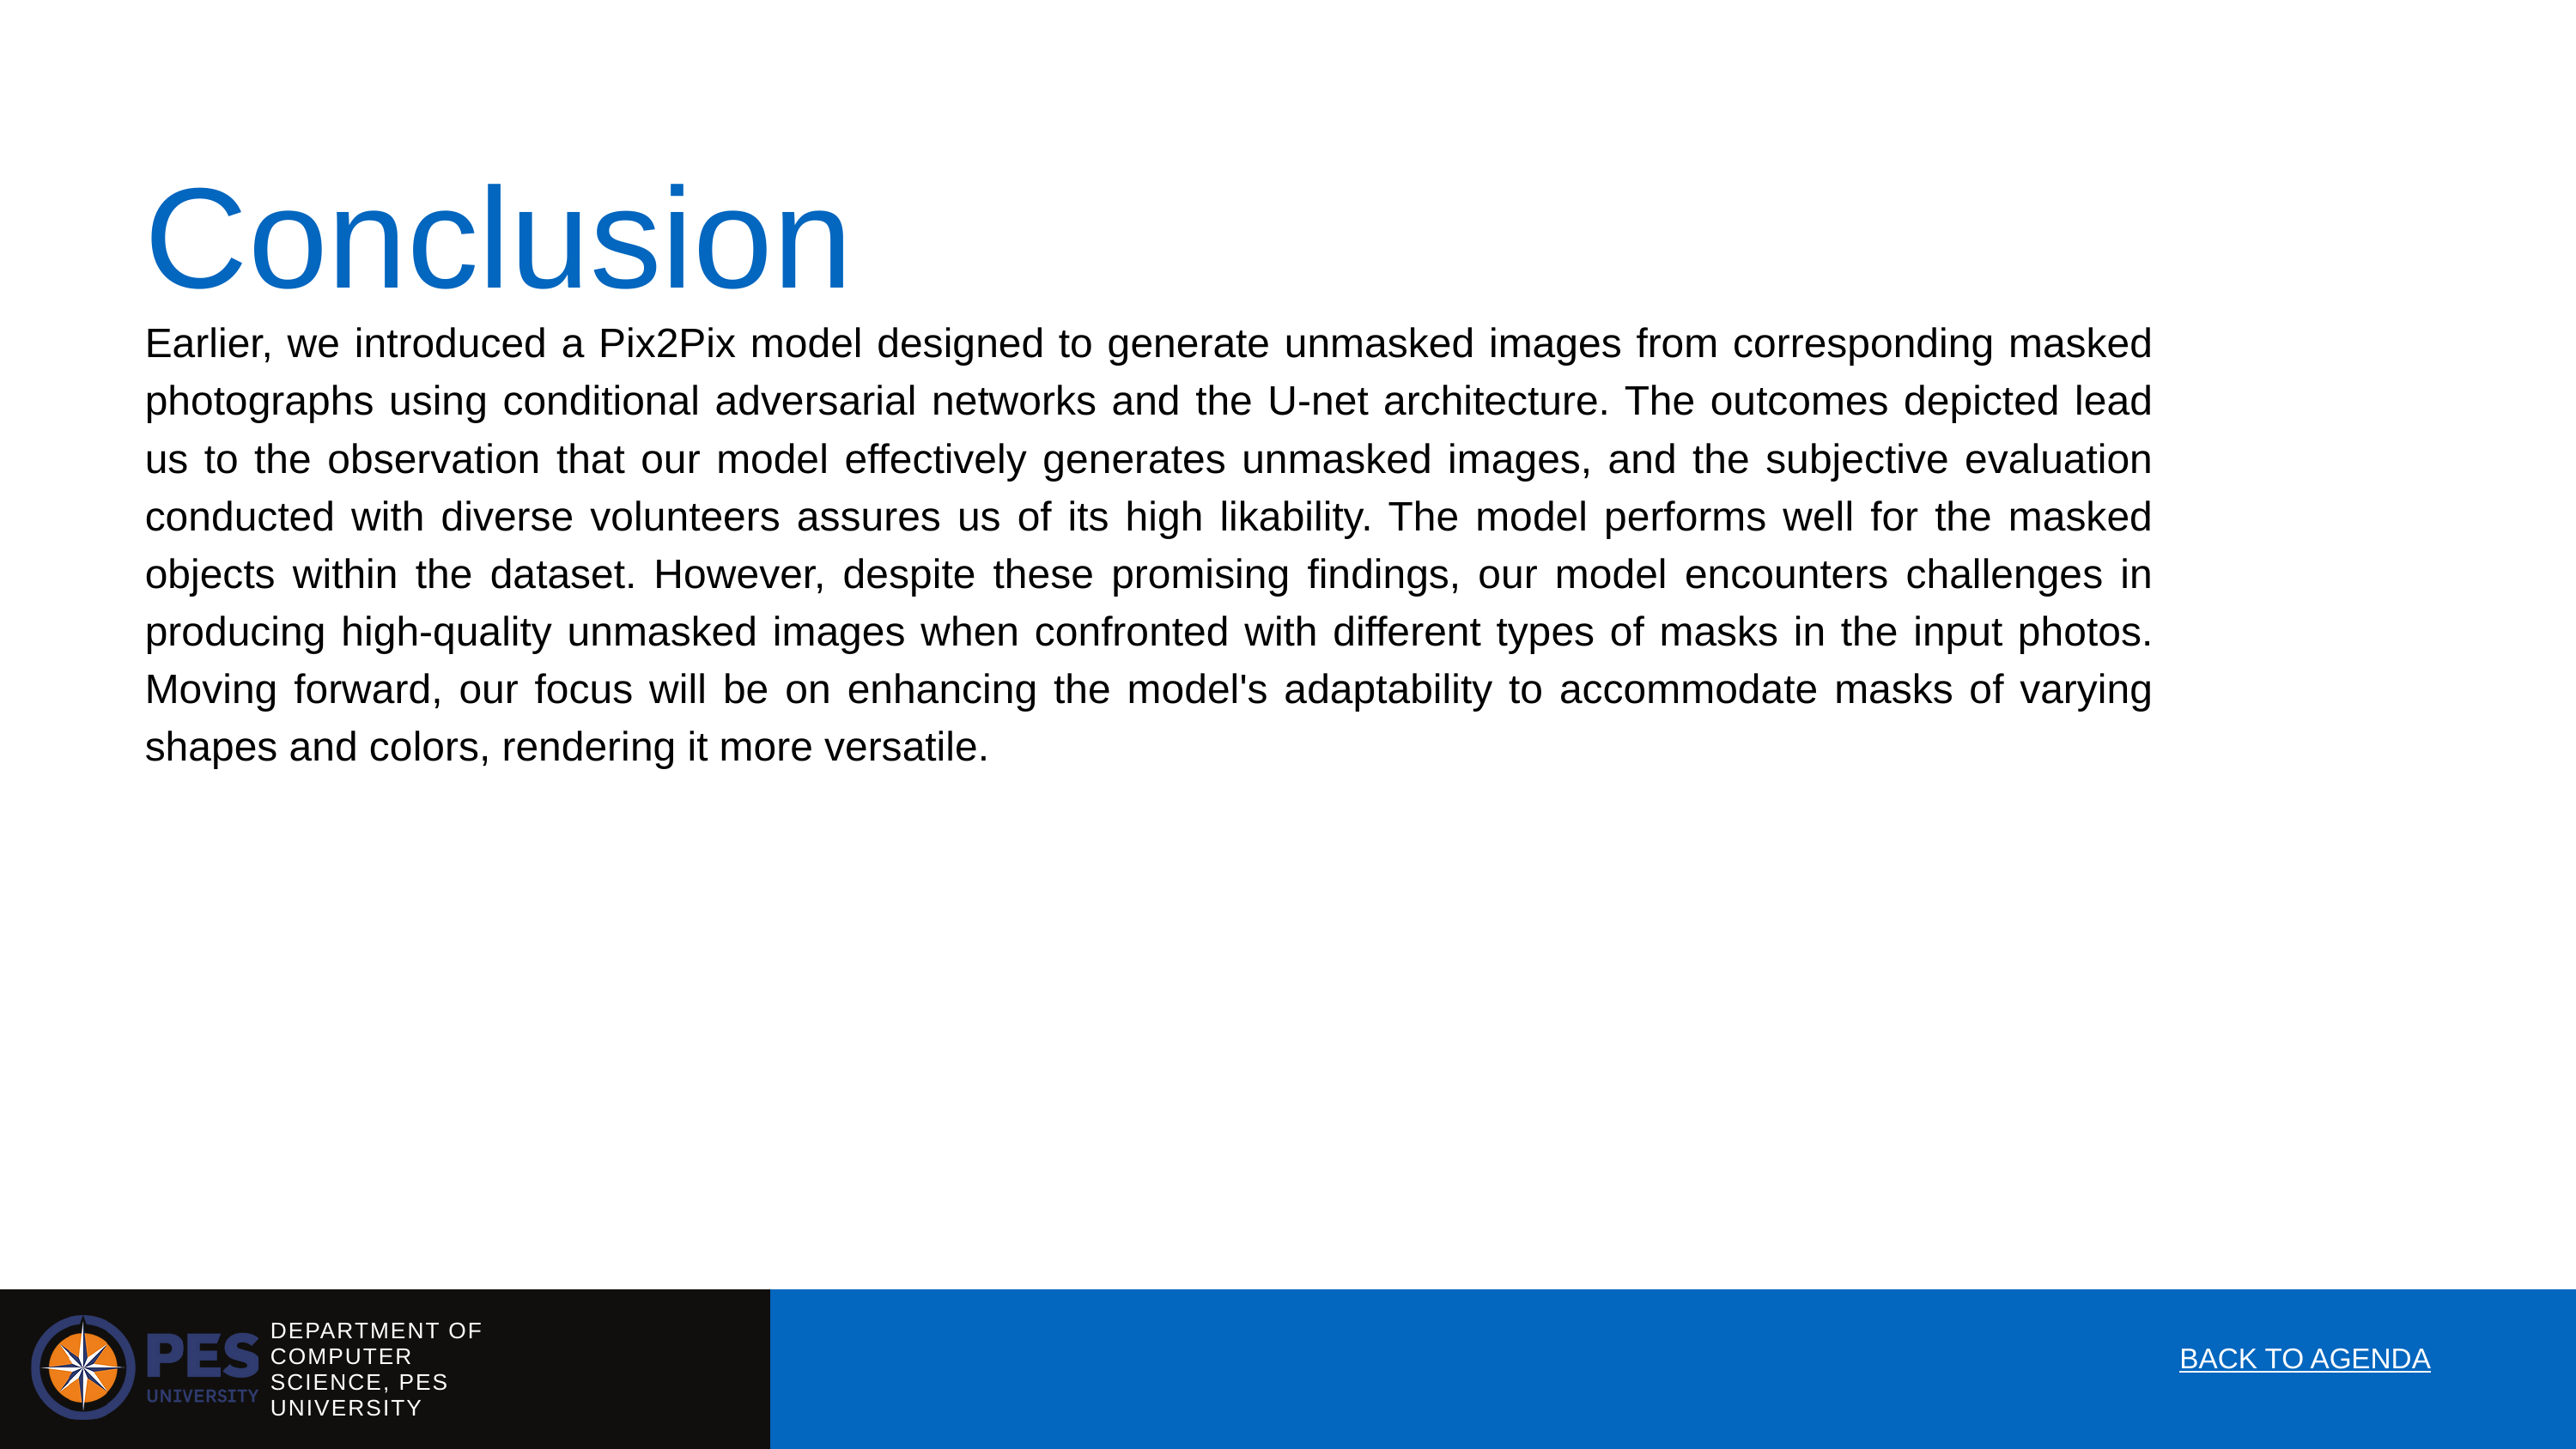

Conclusion
Earlier, we introduced a Pix2Pix model designed to generate unmasked images from corresponding masked photographs using conditional adversarial networks and the U-net architecture. The outcomes depicted lead us to the observation that our model effectively generates unmasked images, and the subjective evaluation conducted with diverse volunteers assures us of its high likability. The model performs well for the masked objects within the dataset. However, despite these promising findings, our model encounters challenges in producing high-quality unmasked images when confronted with different types of masks in the input photos. Moving forward, our focus will be on enhancing the model's adaptability to accommodate masks of varying shapes and colors, rendering it more versatile.

DEPARTMENT OF COMPUTER SCIENCE, PES UNIVERSITY
BACK TO AGENDA